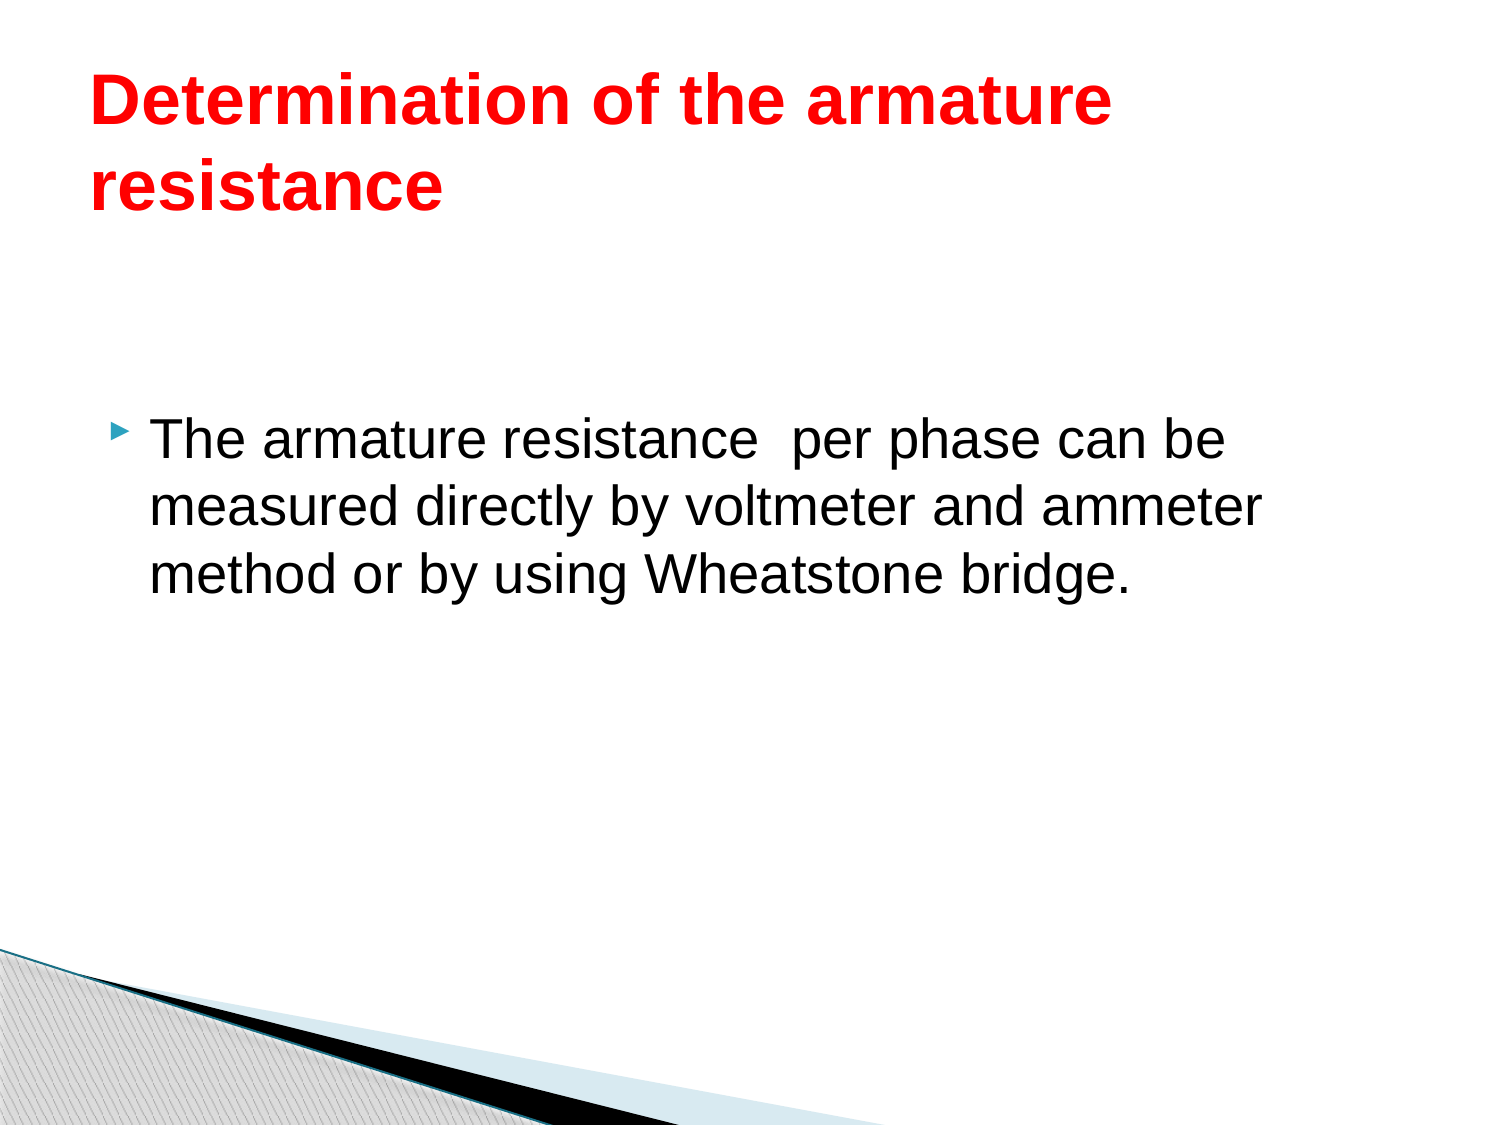

# Determination of the armature resistance

The armature resistance  per phase can be measured directly by voltmeter and ammeter method or by using Wheatstone bridge.